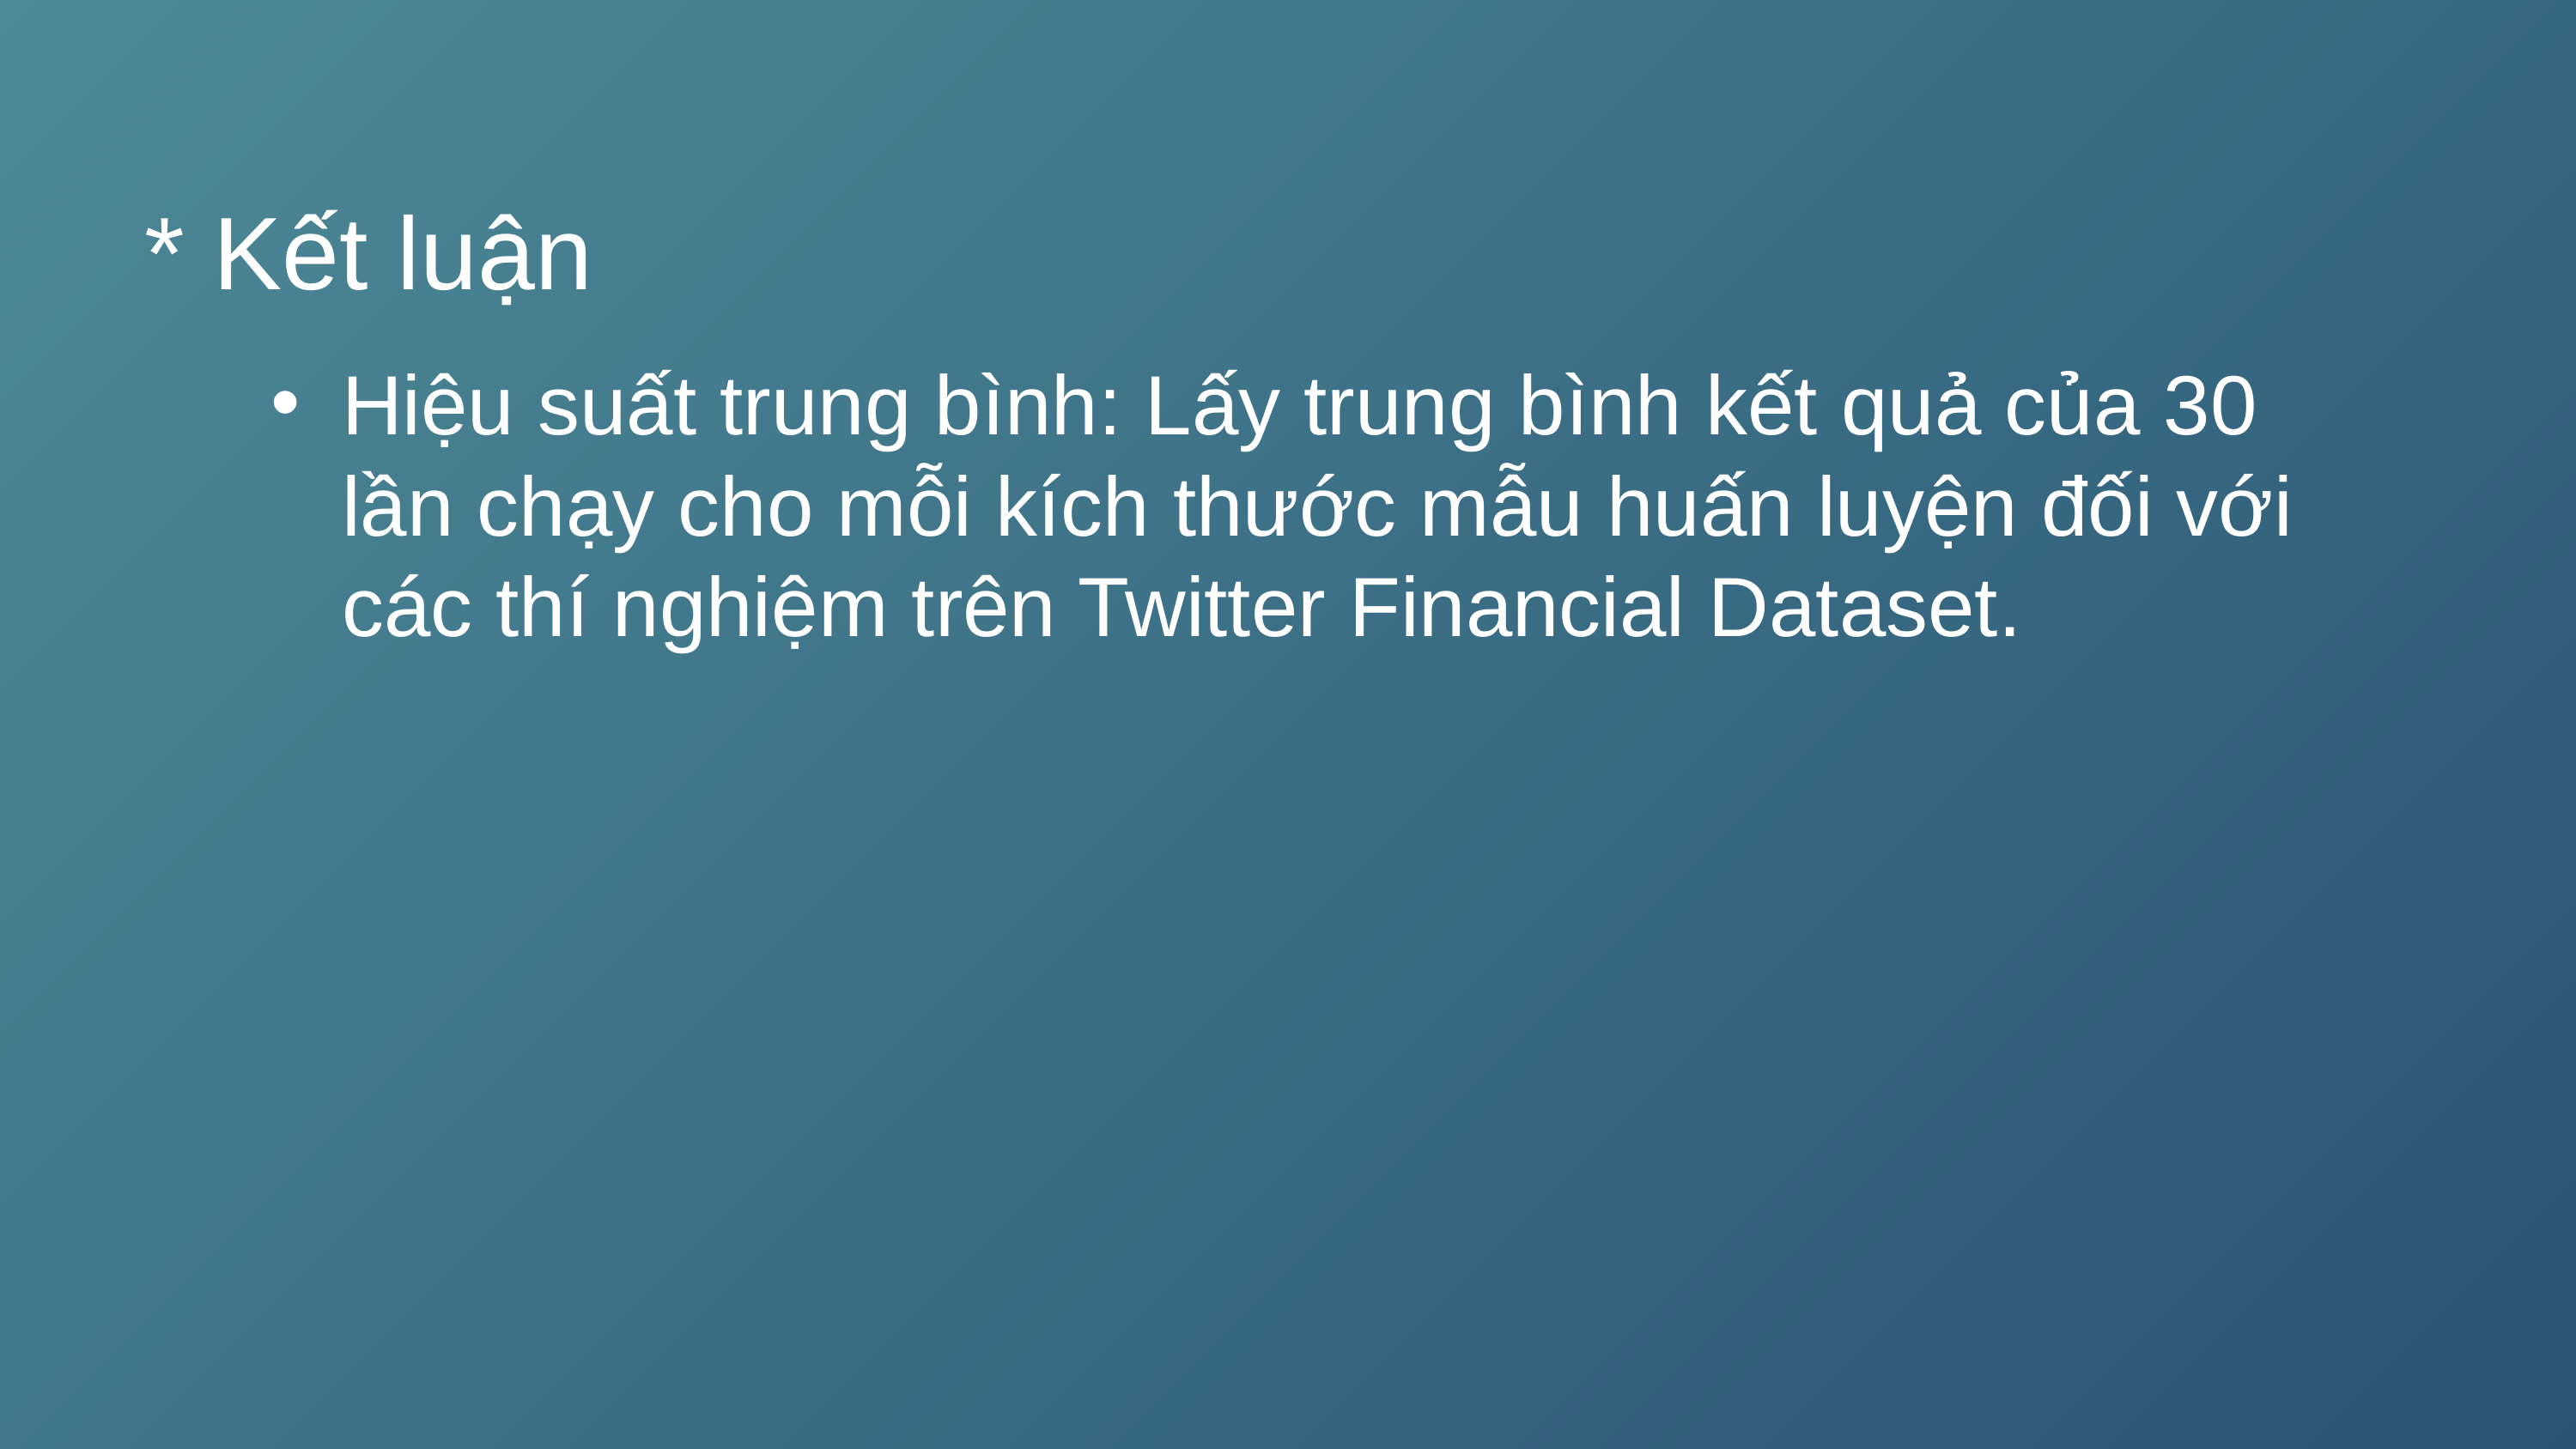

* Kết luận
Hiệu suất trung bình: Lấy trung bình kết quả của 30 lần chạy cho mỗi kích thước mẫu huấn luyện đối với các thí nghiệm trên Twitter Financial Dataset.